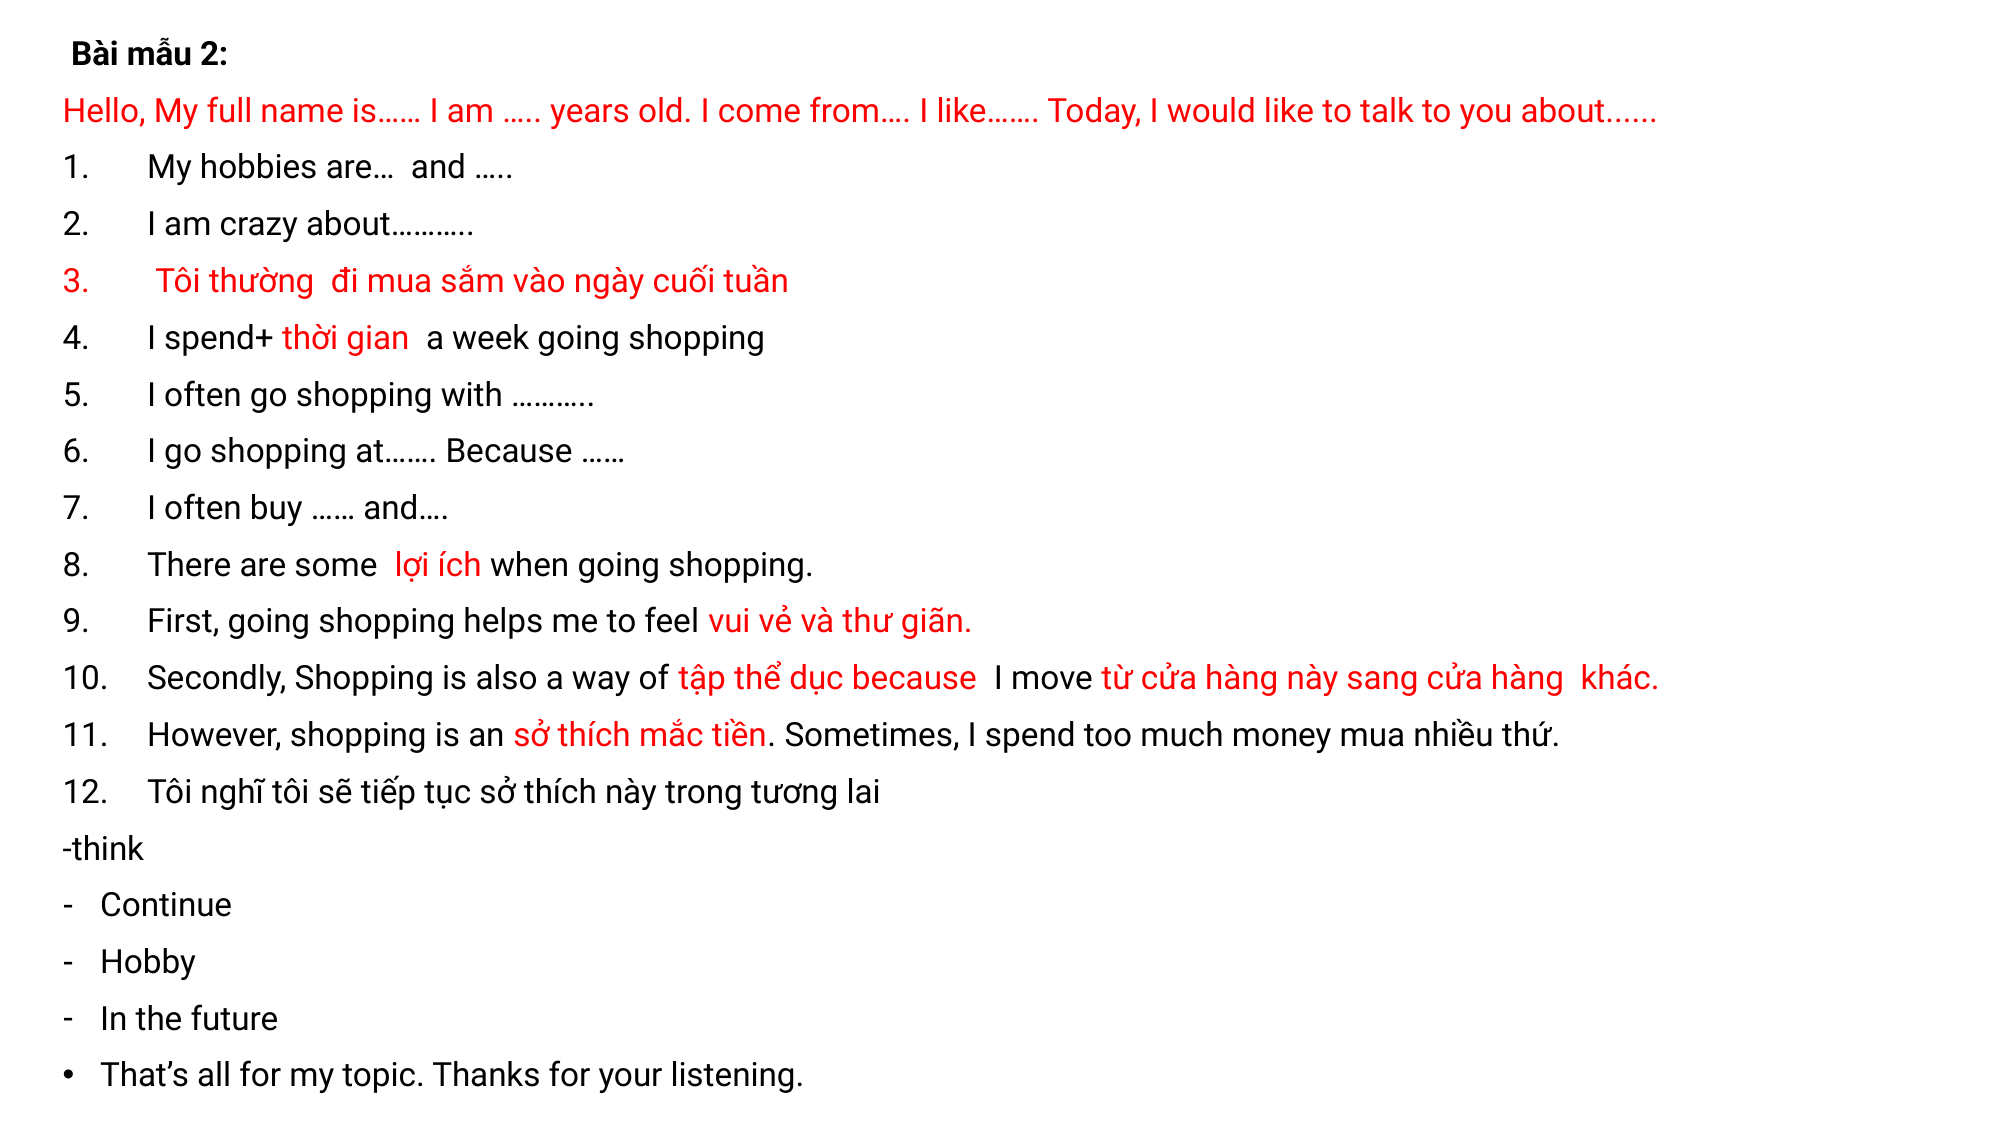

Bài mẫu 2:
Hello, My full name is…… I am ….. years old. I come from…. I like……. Today, I would like to talk to you about......
My hobbies are…  and …..
I am crazy about………..
 Tôi thường  đi mua sắm vào ngày cuối tuần
I spend+ thời gian  a week going shopping
I often go shopping with ………..
I go shopping at……. Because ……
I often buy …… and….
There are some  lợi ích when going shopping.
First, going shopping helps me to feel vui vẻ và thư giãn.
Secondly, Shopping is also a way of tập thể dục because  I move từ cửa hàng này sang cửa hàng  khác.
However, shopping is an sở thích mắc tiền. Sometimes, I spend too much money mua nhiều thứ.
Tôi nghĩ tôi sẽ tiếp tục sở thích này trong tương lai
-think
Continue
Hobby
In the future
That’s all for my topic. Thanks for your listening.